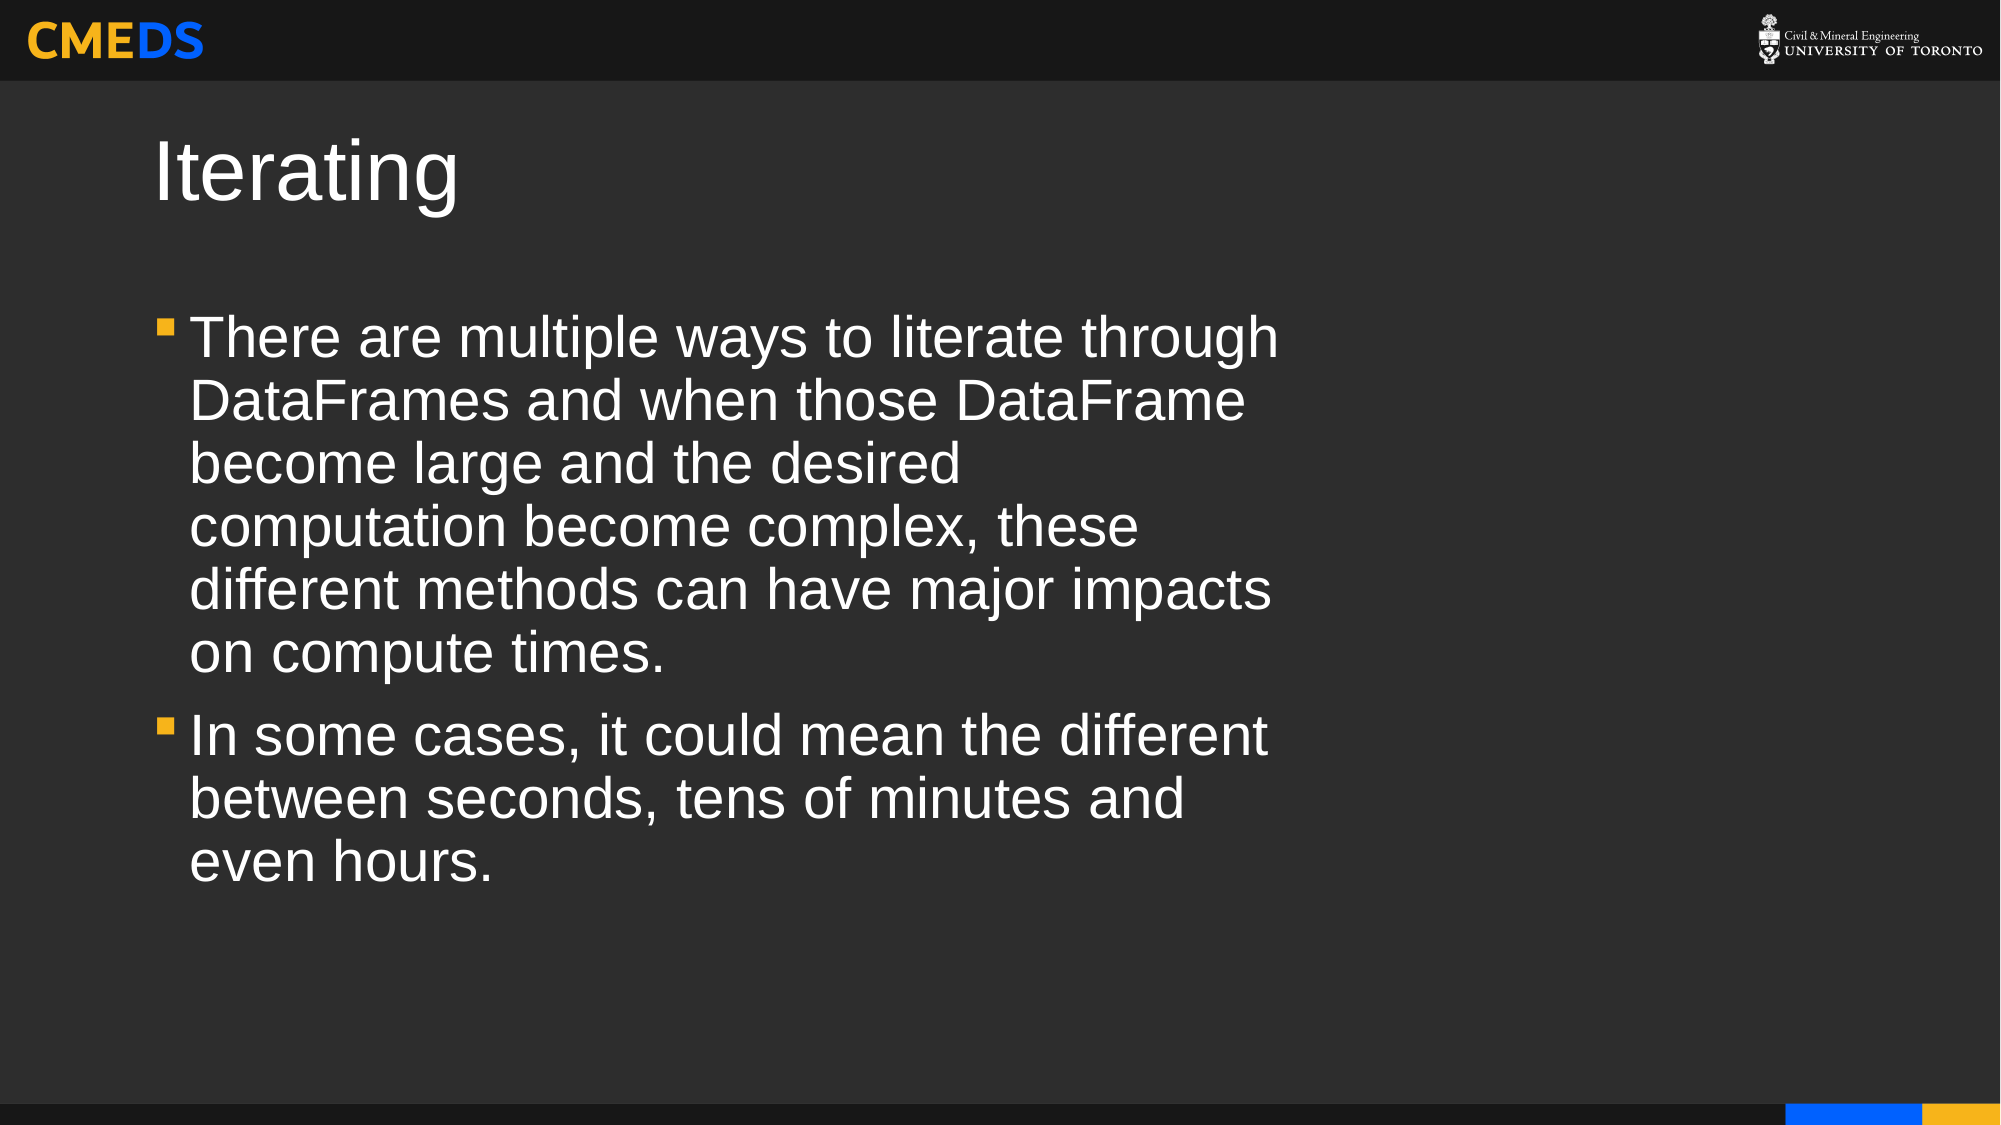

# Iterating
There are multiple ways to literate through DataFrames and when those DataFrame become large and the desired computation become complex, these different methods can have major impacts on compute times.
In some cases, it could mean the different between seconds, tens of minutes and even hours.